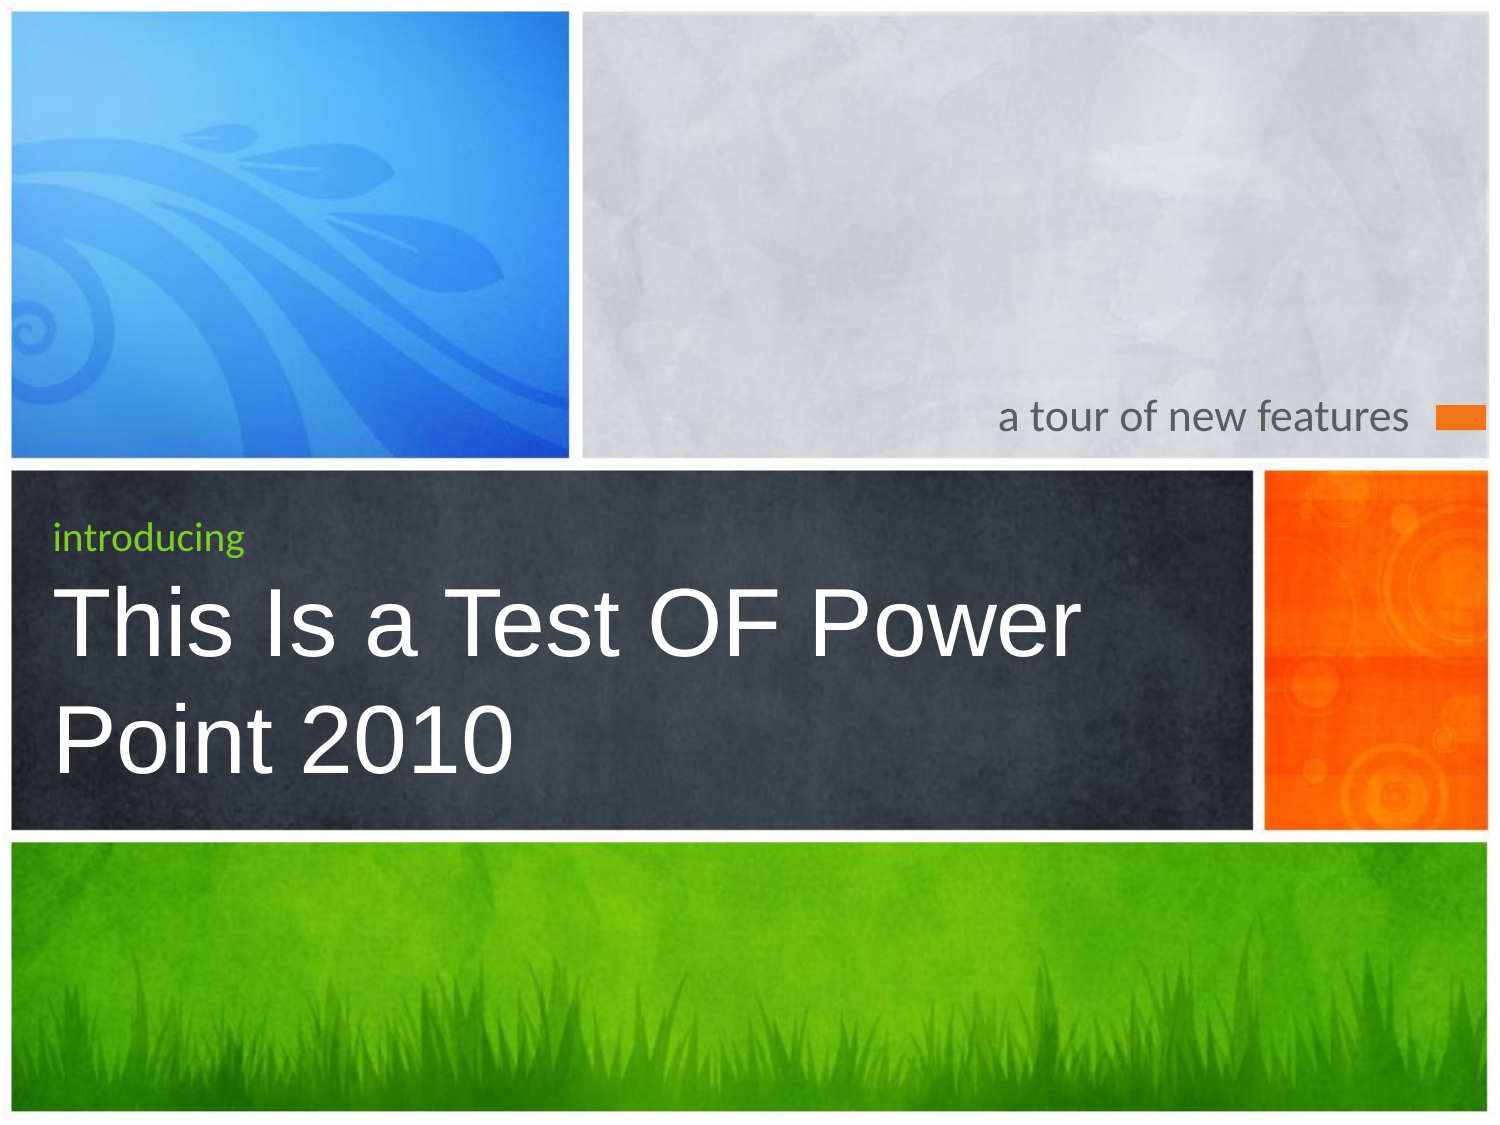

a tour of new features
# introducing This Is a Test OF Power Point 2010